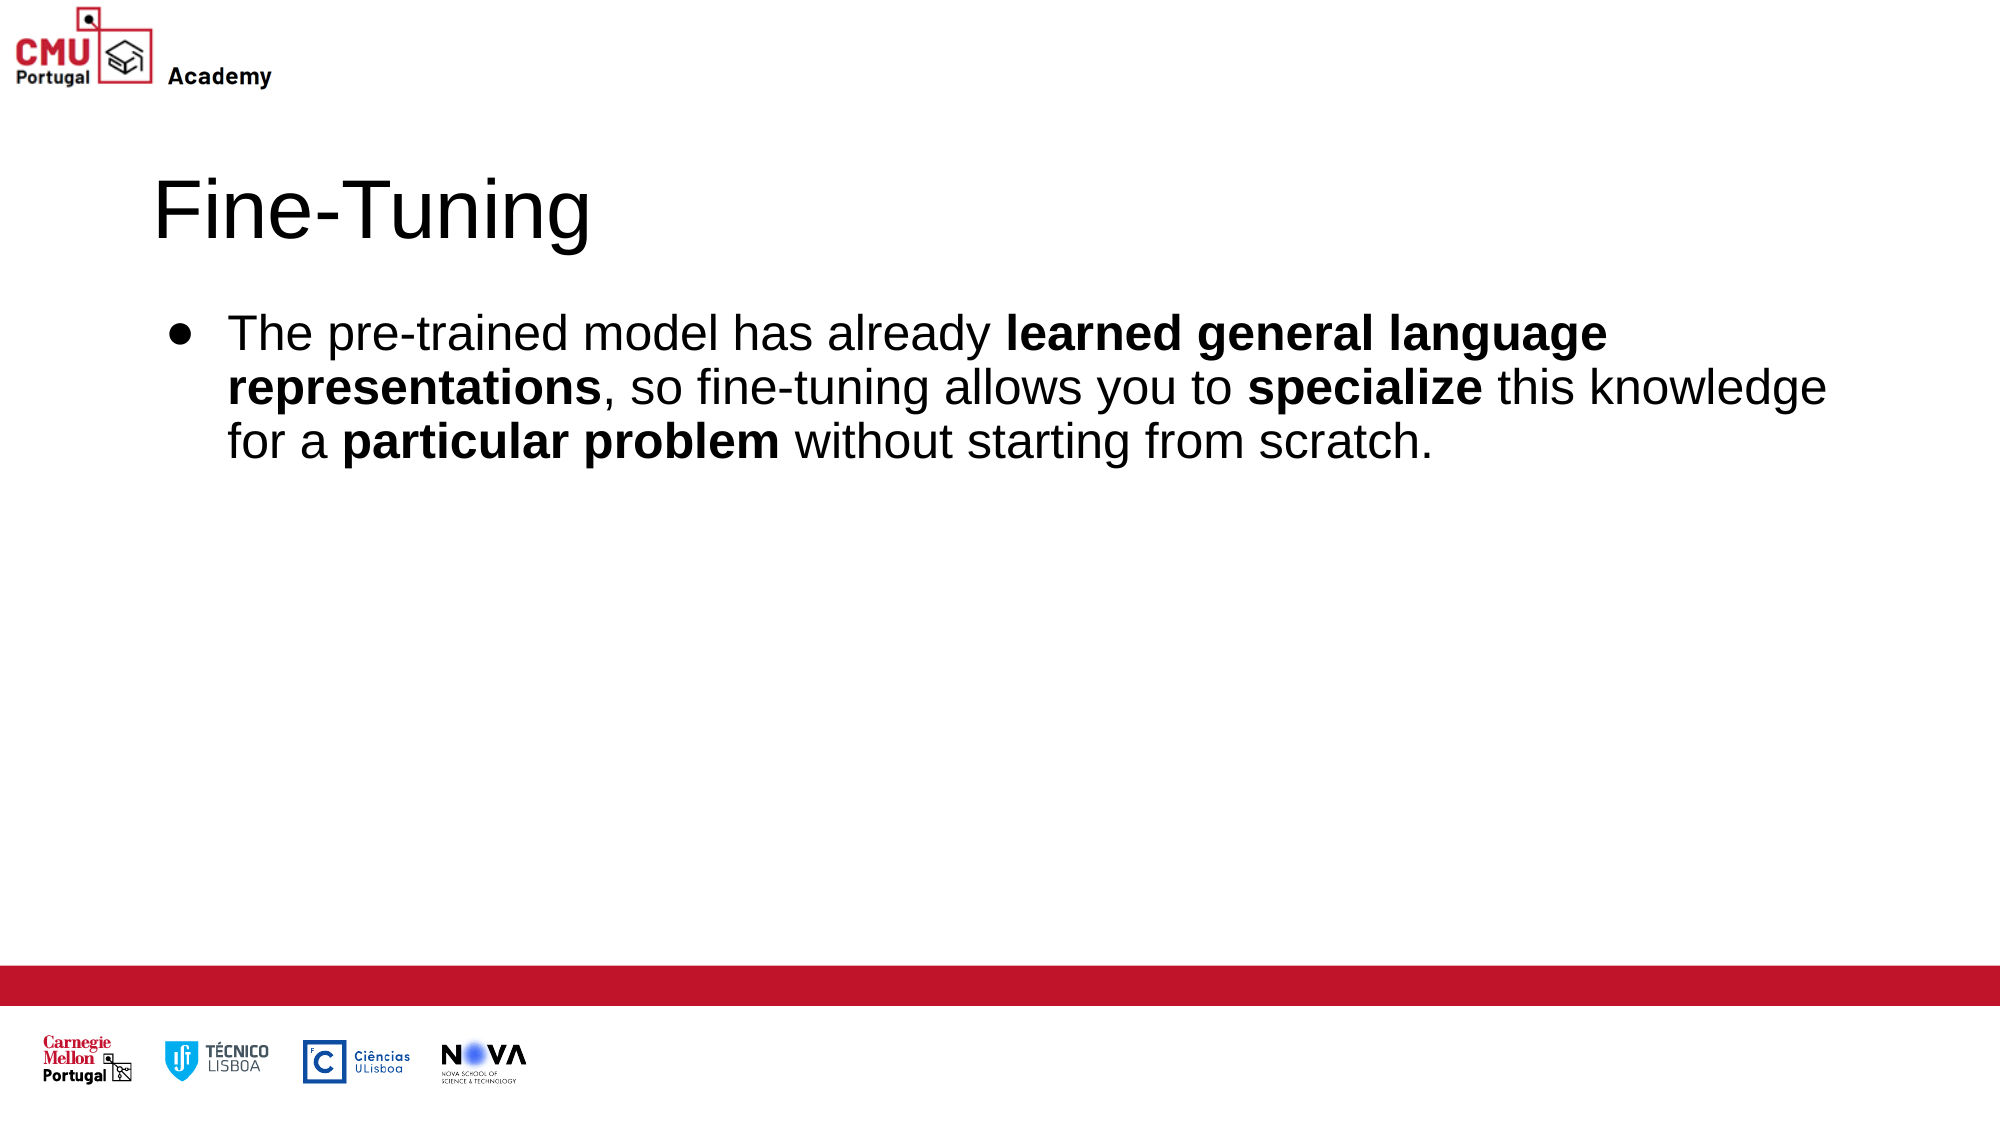

# Fine-Tuning
The pre-trained model has already learned general language representations, so fine-tuning allows you to specialize this knowledge for a particular problem without starting from scratch.